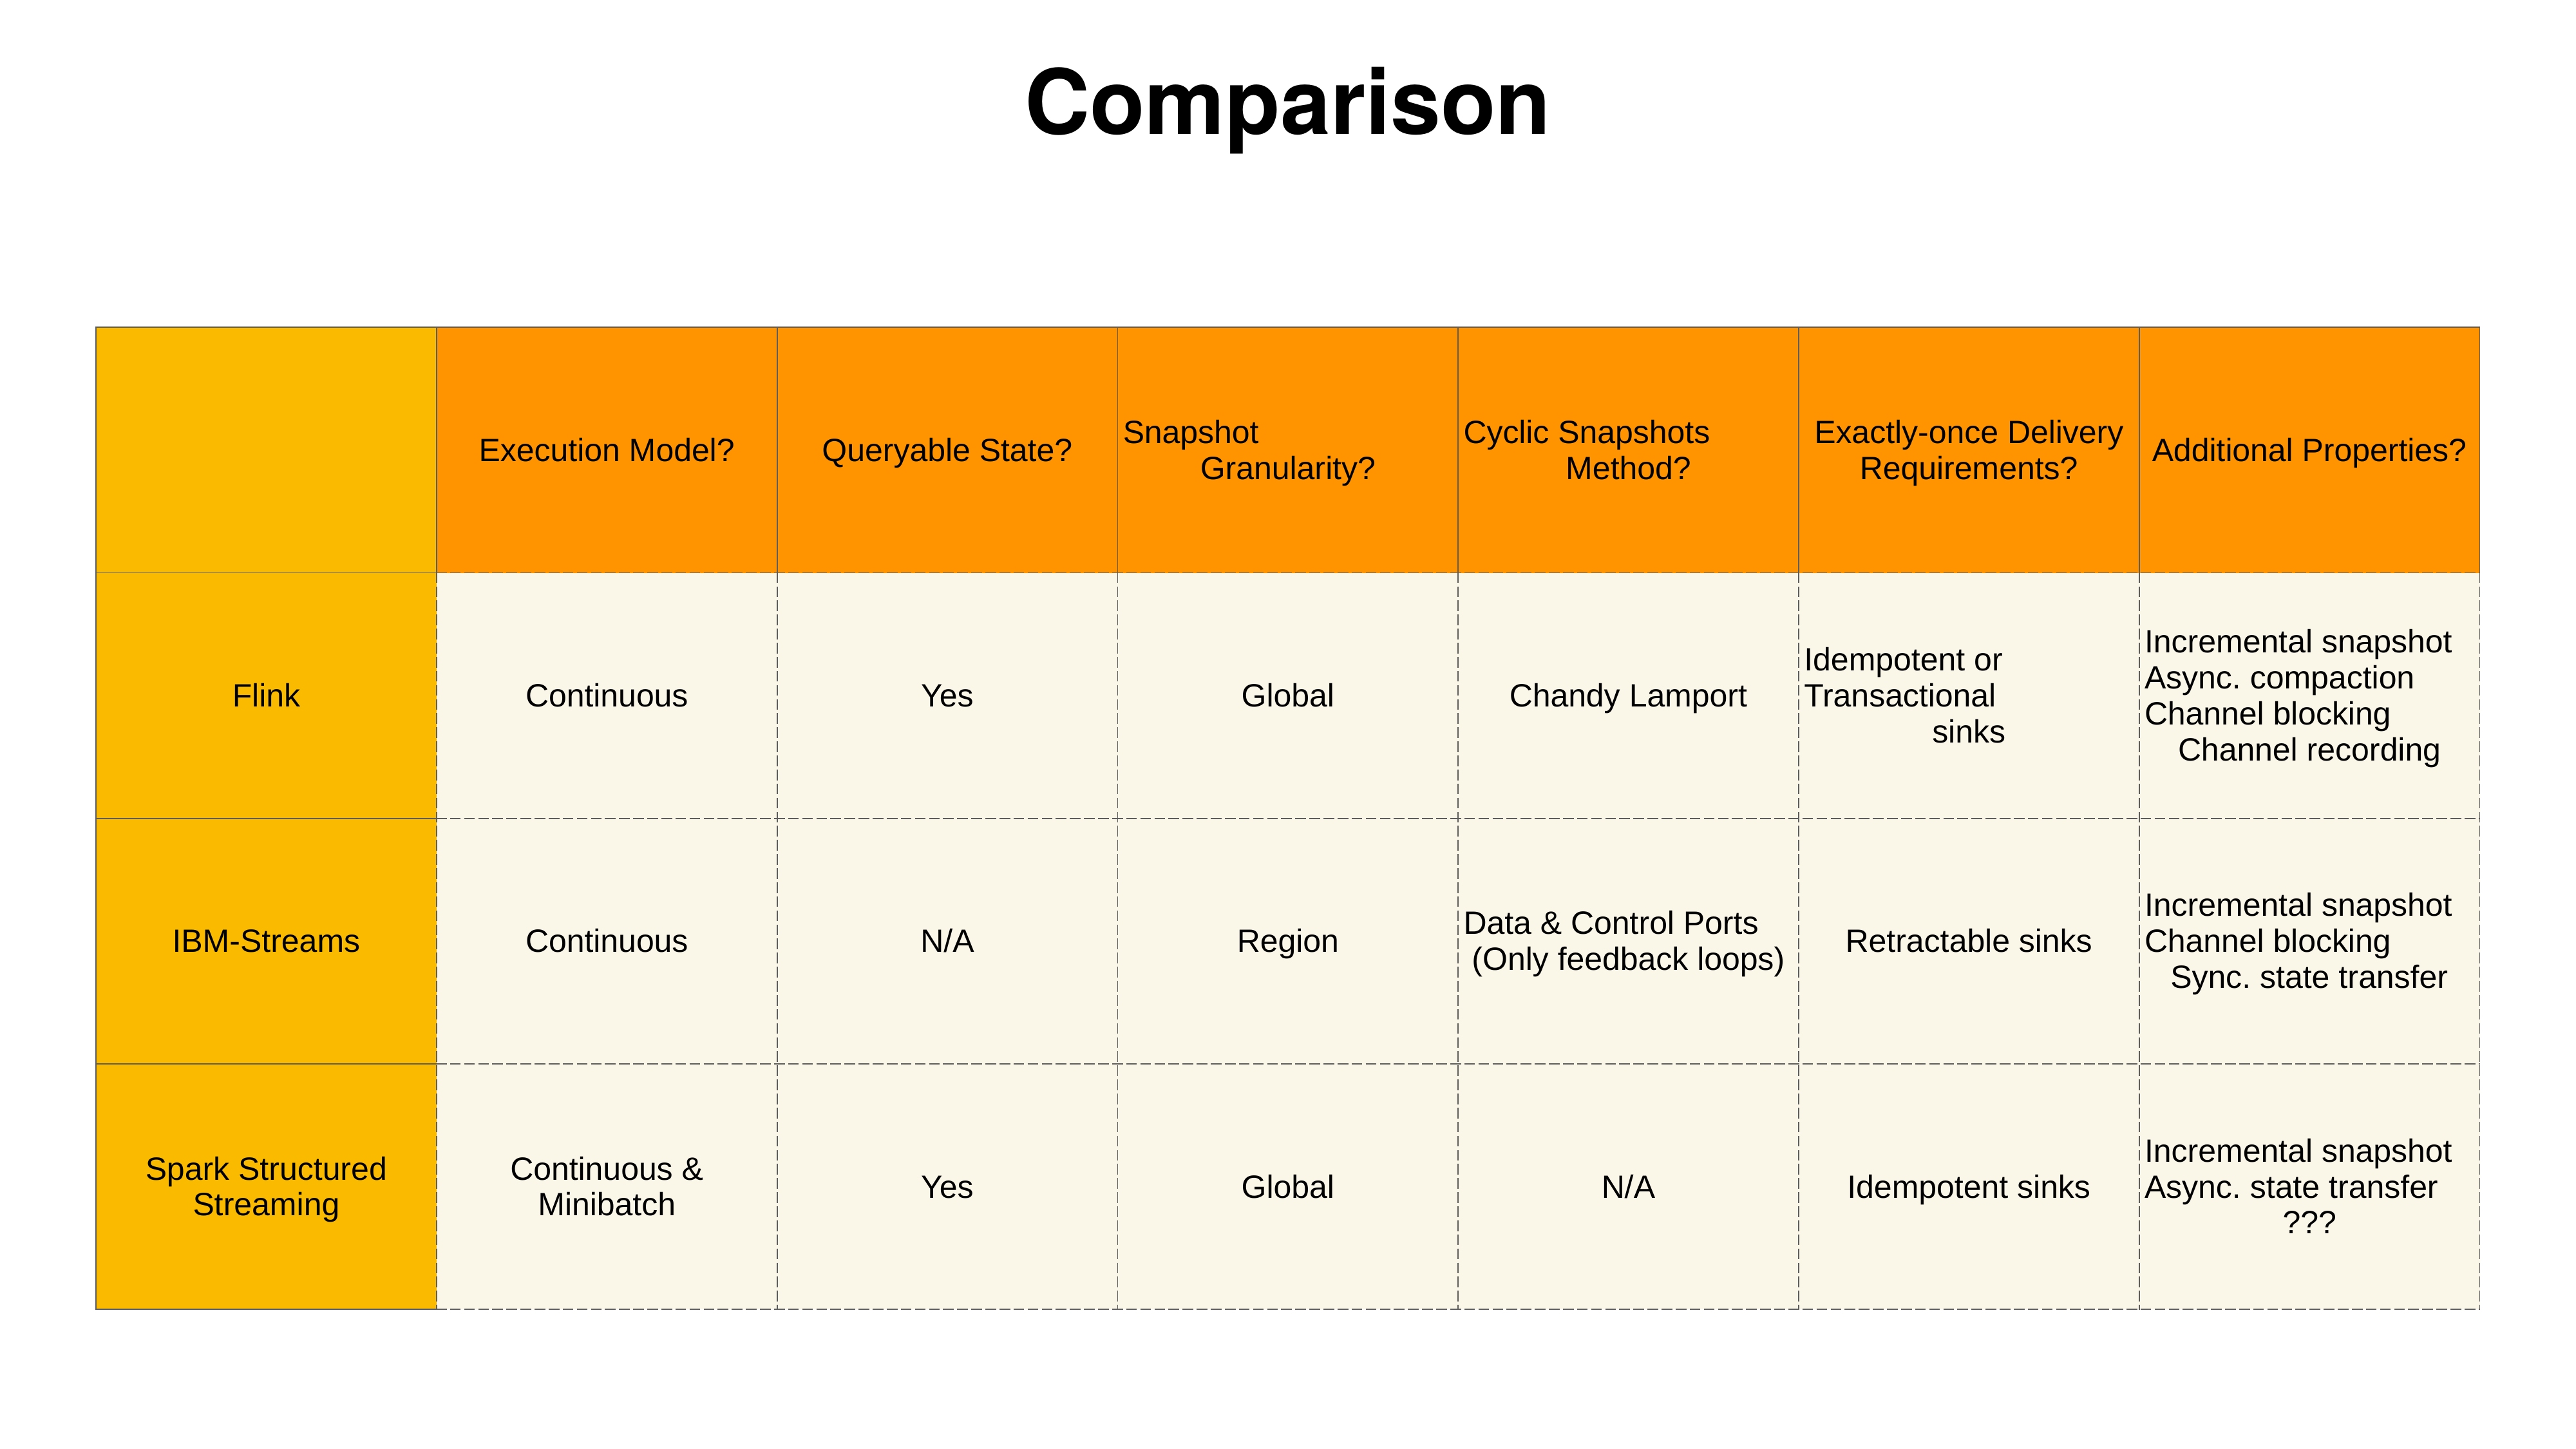

# Comparison
|  | Execution Model? | Queryable State? | Snapshot Granularity? | Cyclic Snapshots Method? | Exactly-once Delivery Requirements? | Additional Properties? |
| --- | --- | --- | --- | --- | --- | --- |
| Flink | Continuous | Yes | Global | Chandy Lamport | Idempotent or Transactional sinks | Incremental snapshot Async. compaction Channel blocking Channel recording |
| IBM-Streams | Continuous | N/A | Region | Data & Control Ports (Only feedback loops) | Retractable sinks | Incremental snapshot Channel blocking Sync. state transfer |
| Spark Structured Streaming | Continuous & Minibatch | Yes | Global | N/A | Idempotent sinks | Incremental snapshot Async. state transfer ??? |
35